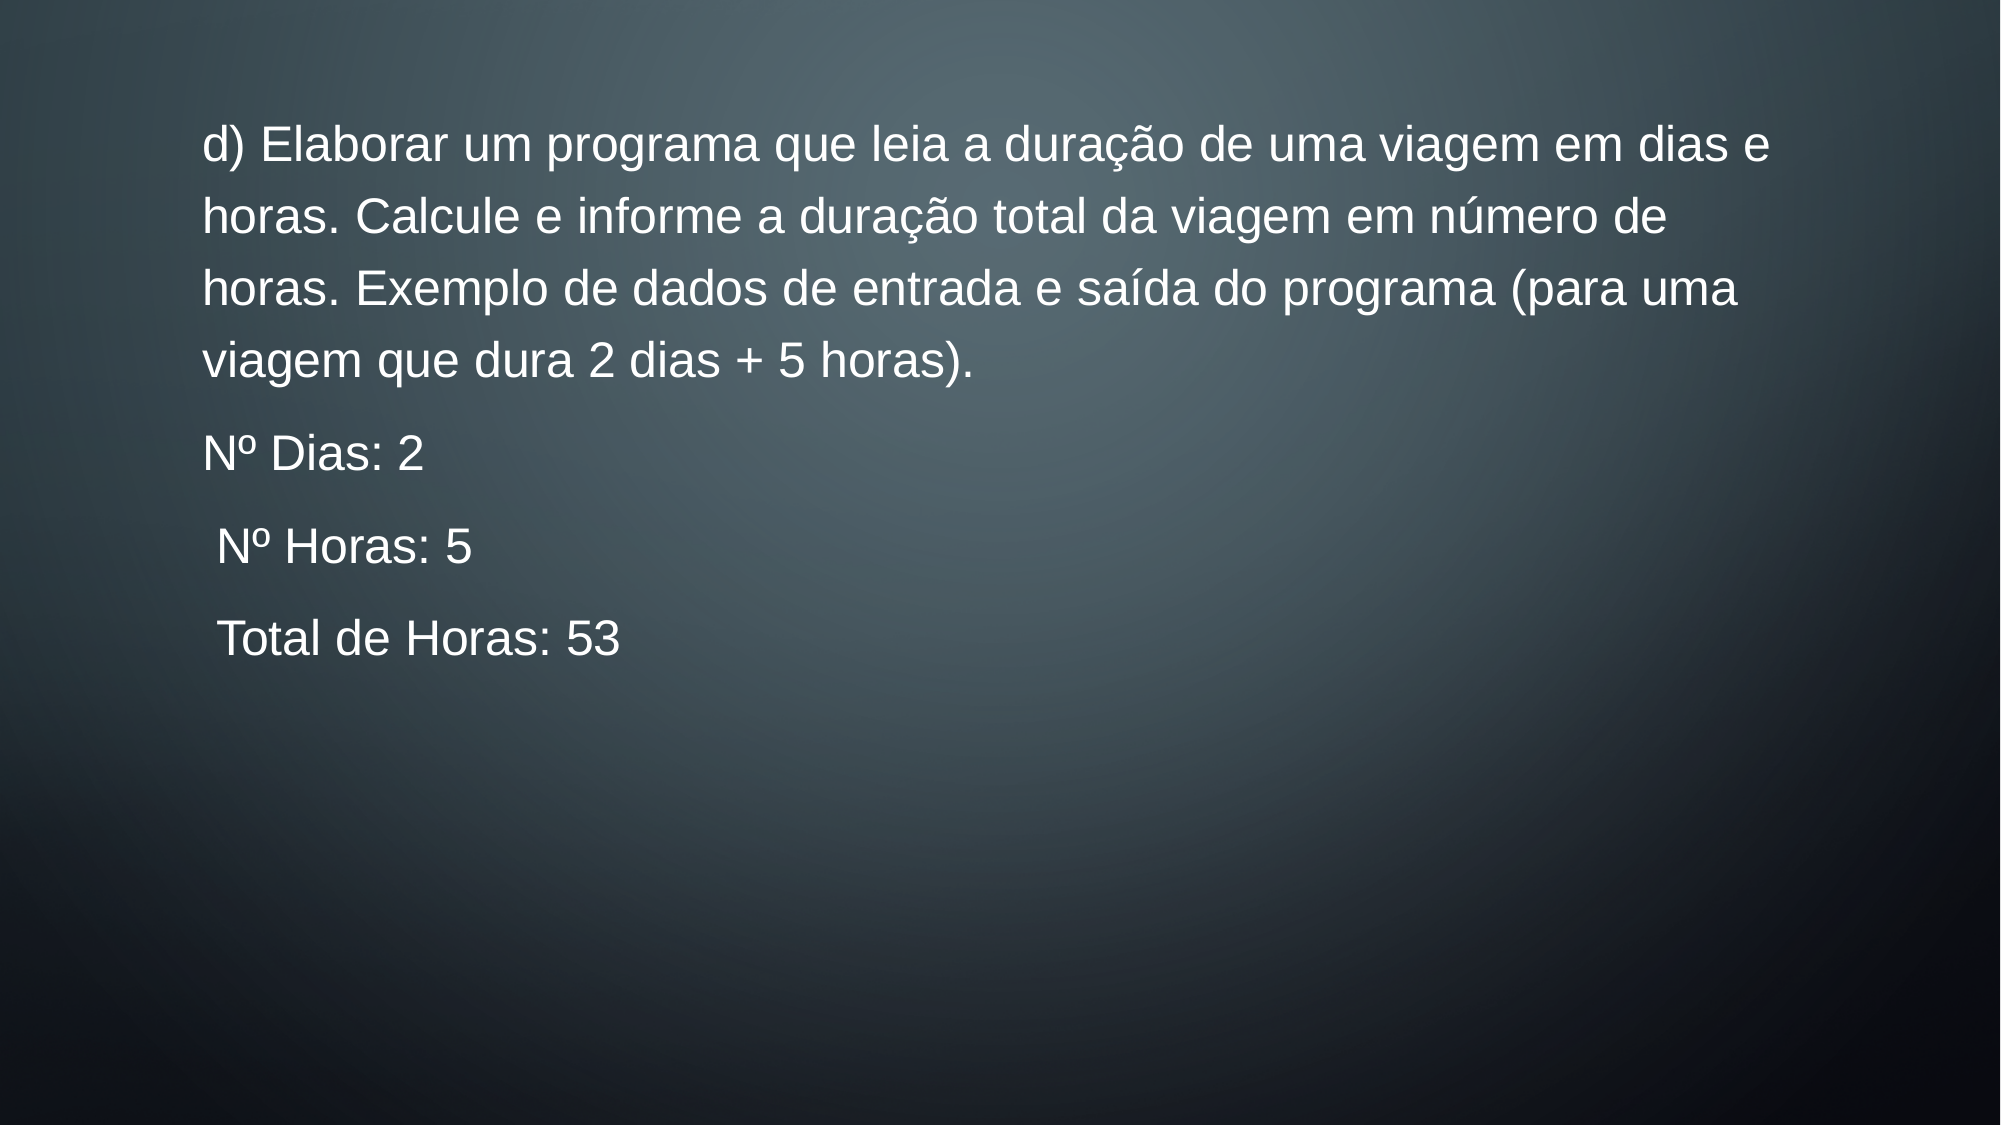

d) Elaborar um programa que leia a duração de uma viagem em dias e horas. Calcule e informe a duração total da viagem em número de horas. Exemplo de dados de entrada e saída do programa (para uma viagem que dura 2 dias + 5 horas).
Nº Dias: 2
 Nº Horas: 5
 Total de Horas: 53